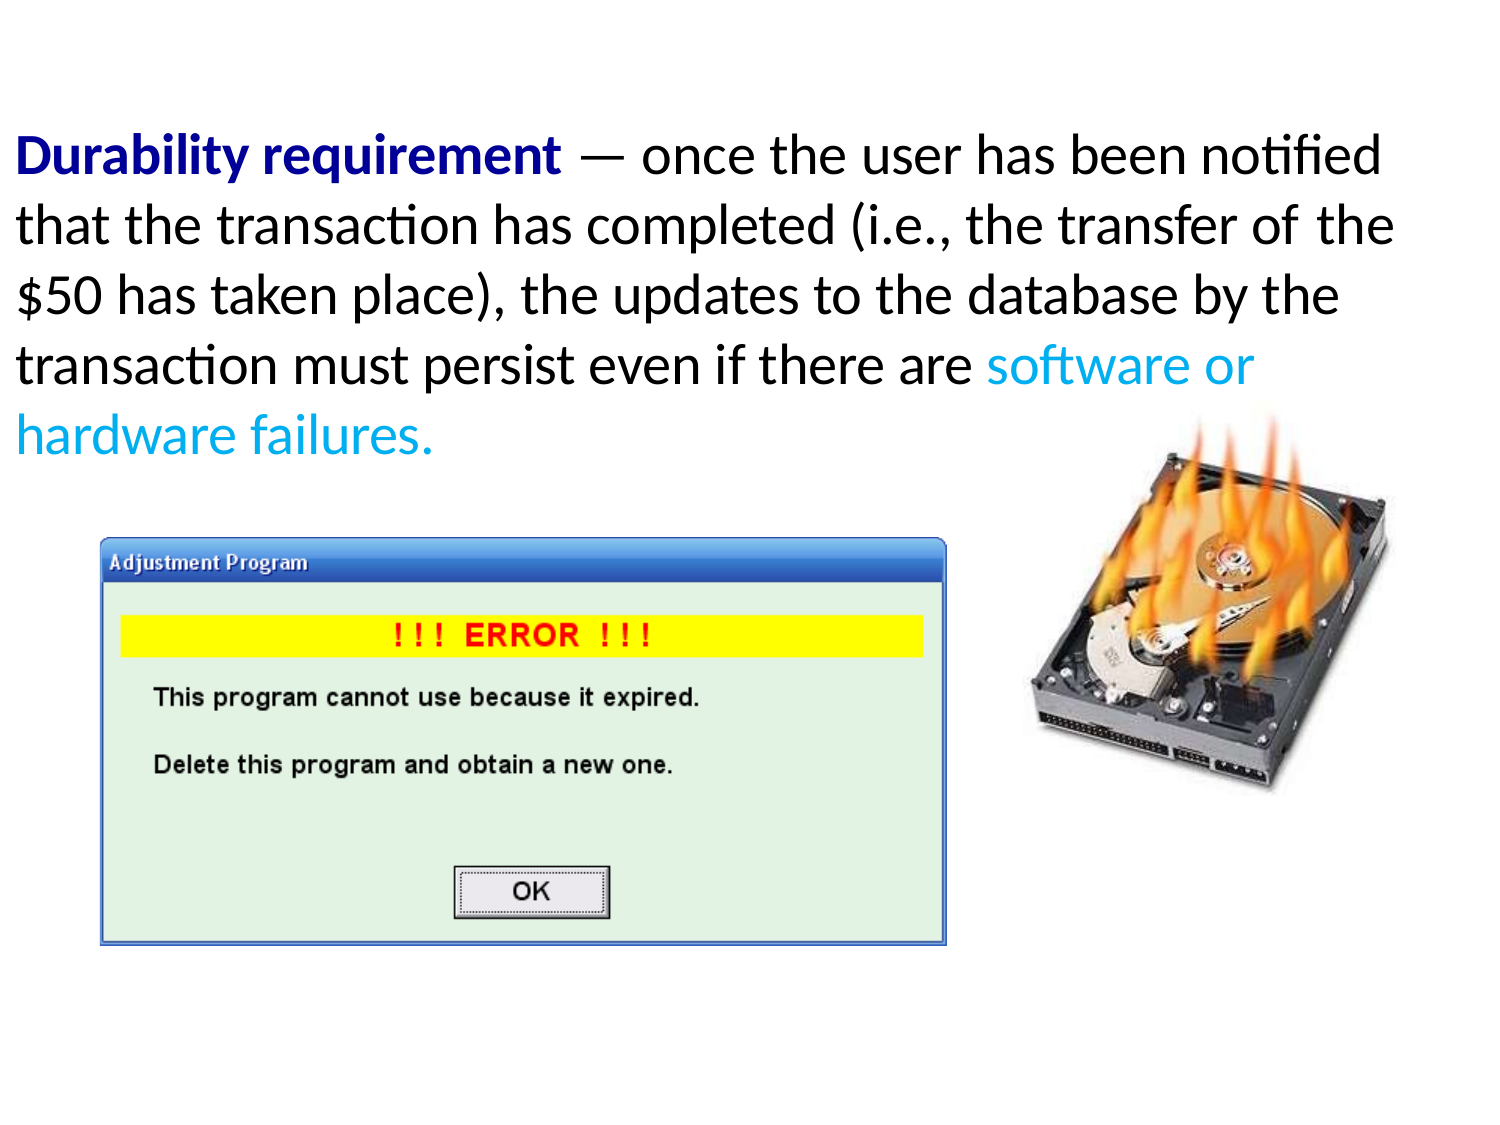

# Durability requirement — once the user has been notified  that the transaction has completed (i.e., the transfer of the
$50 has taken place), the updates to the database by the  transaction must persist even if there are software or  hardware failures.